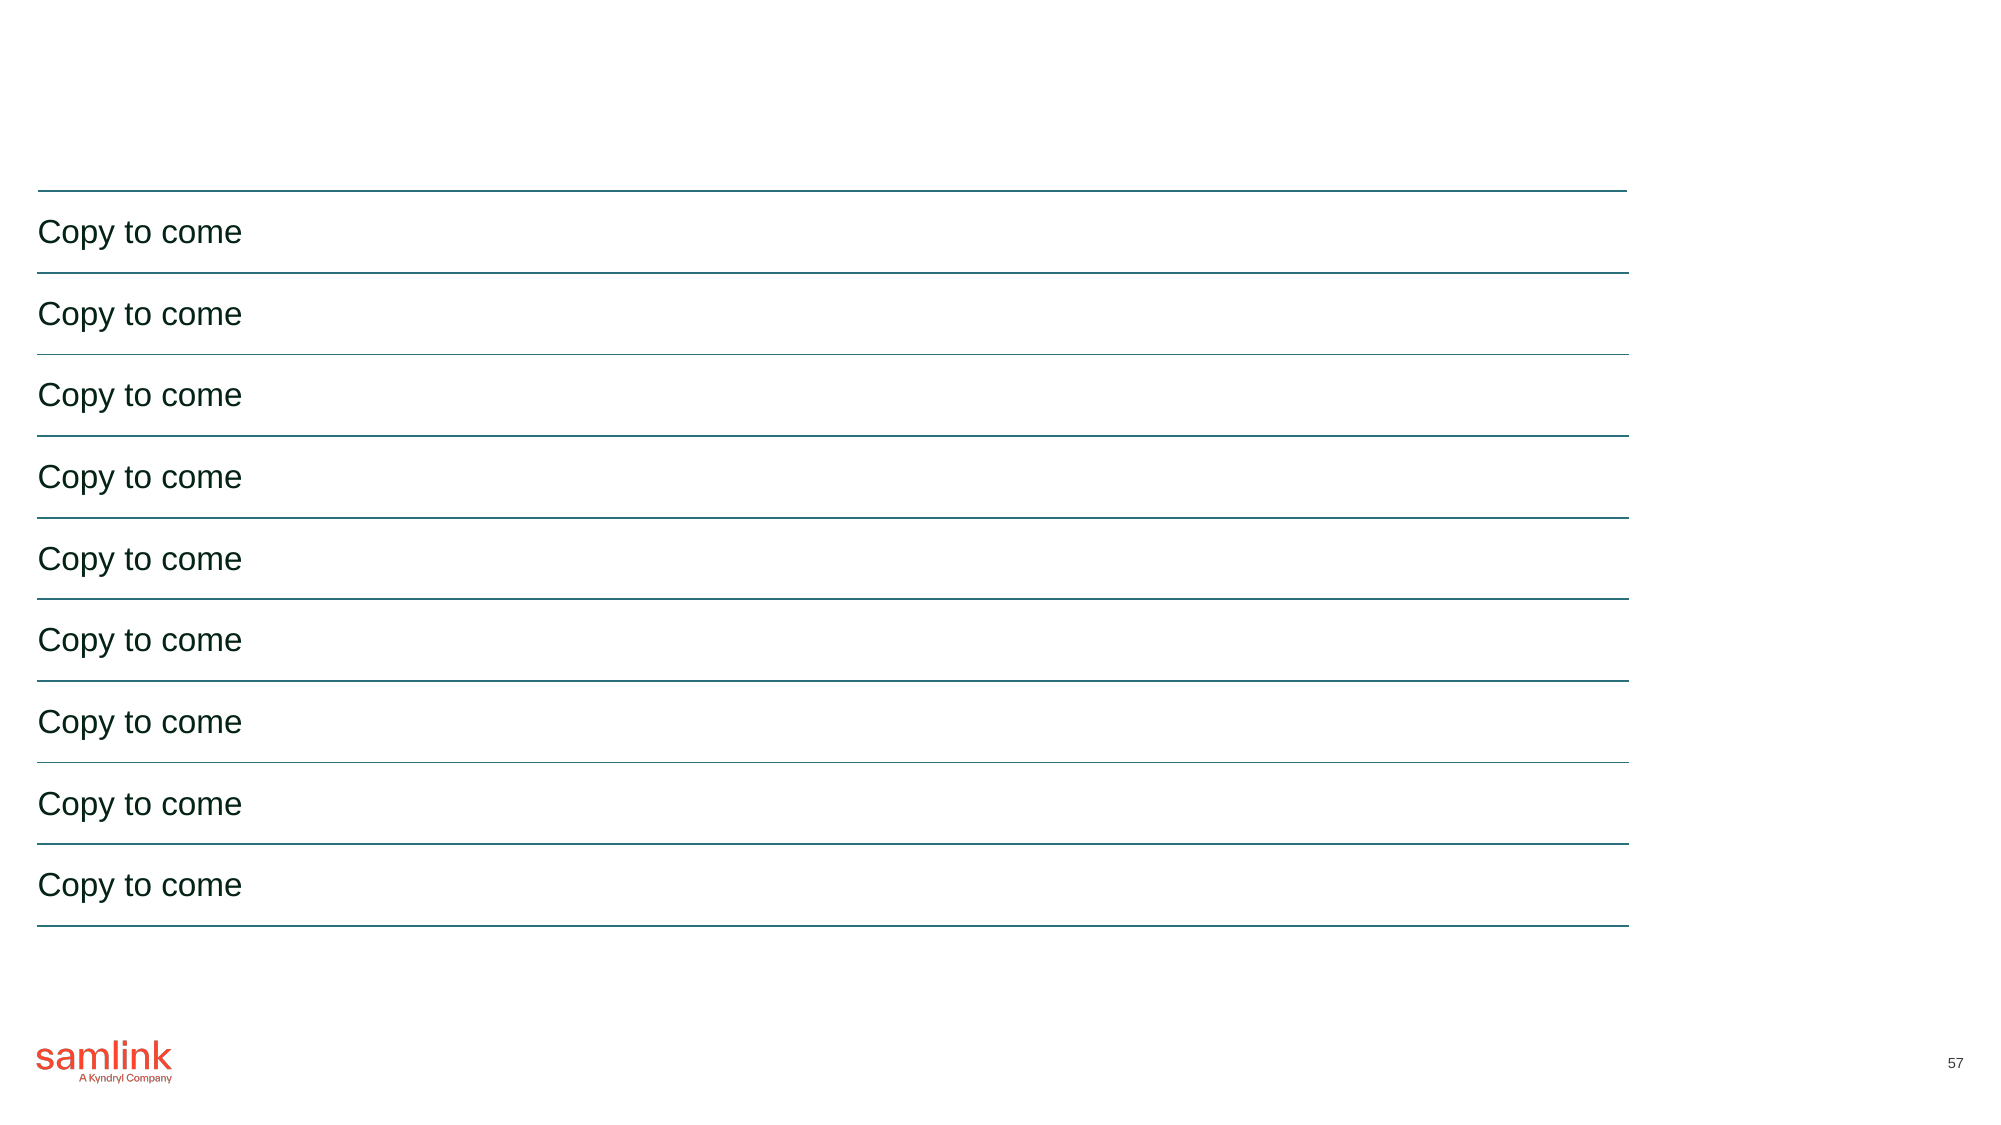

#

| Copy to come |
| --- |
| Copy to come |
| Copy to come |
| Copy to come |
| Copy to come |
| Copy to come |
| Copy to come |
| Copy to come |
| Copy to come |
|  |
57